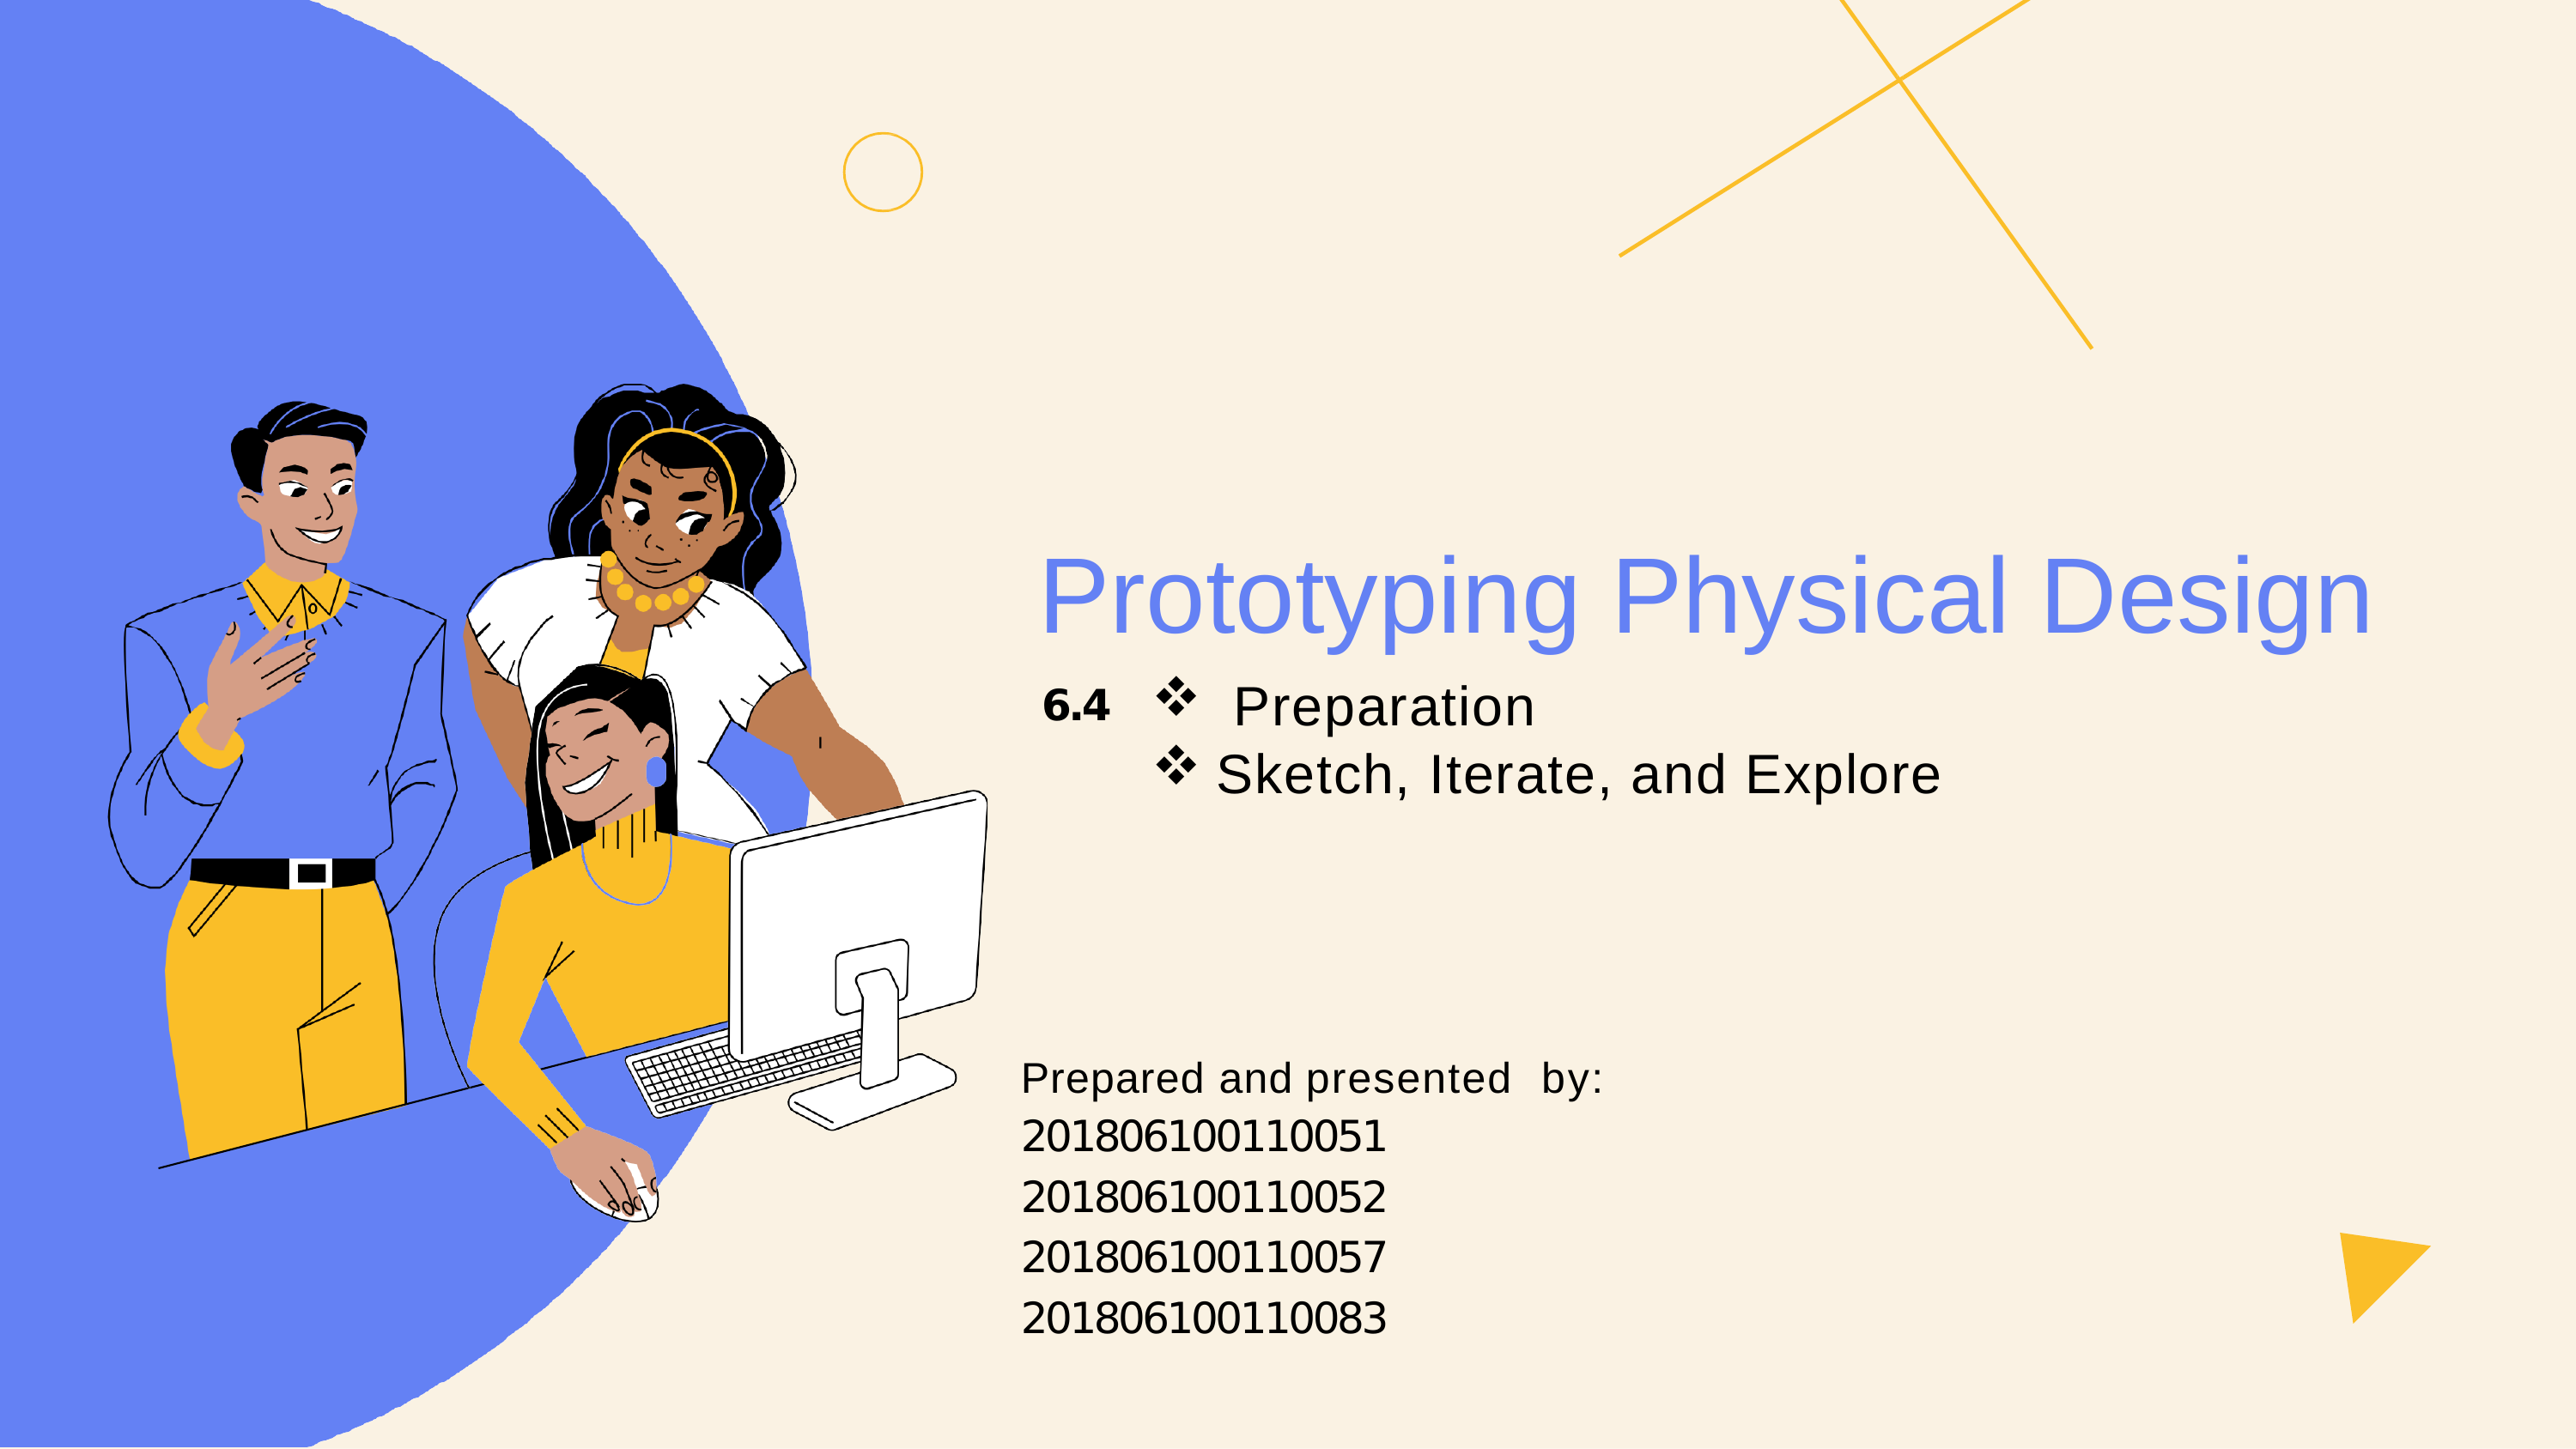

Prototyping Physical Design
 6.4
 Preparation
Sketch, Iterate, and Explore
Prepared and presented  by: 201806100110051
201806100110052
201806100110057
201806100110083